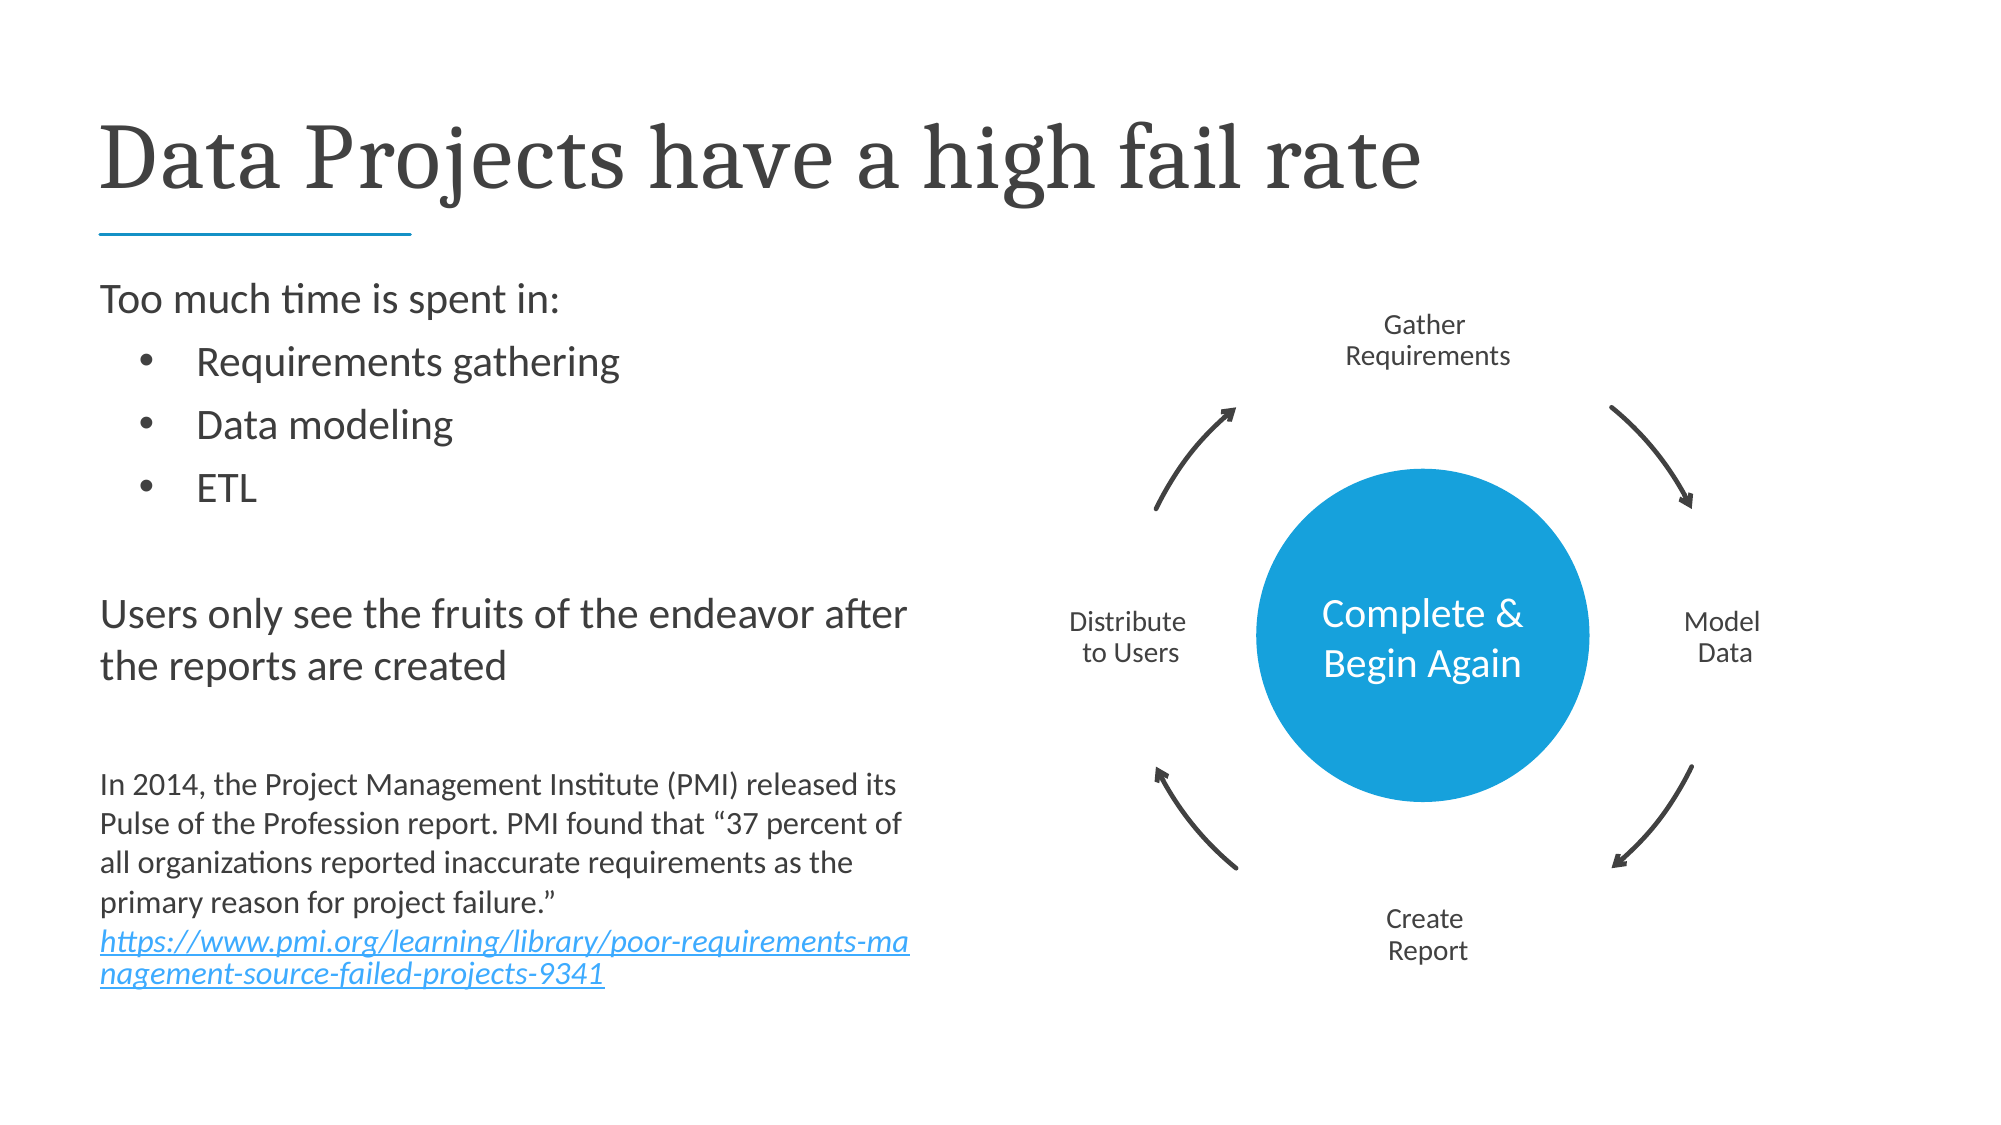

# Data Projects have a high fail rate
Gather
Requirements
Model
Data
Create
Report
Distribute
to Users
Too much time is spent in:
Requirements gathering
Data modeling
ETL

Users only see the fruits of the endeavor after the reports are created

In 2014, the Project Management Institute (PMI) released its
Pulse of the Profession report. PMI found that “37 percent of
all organizations reported inaccurate requirements as the
primary reason for project failure.”
https://www.pmi.org/learning/library/poor-requirements-management-source-failed-projects-9341

Complete & Begin Again